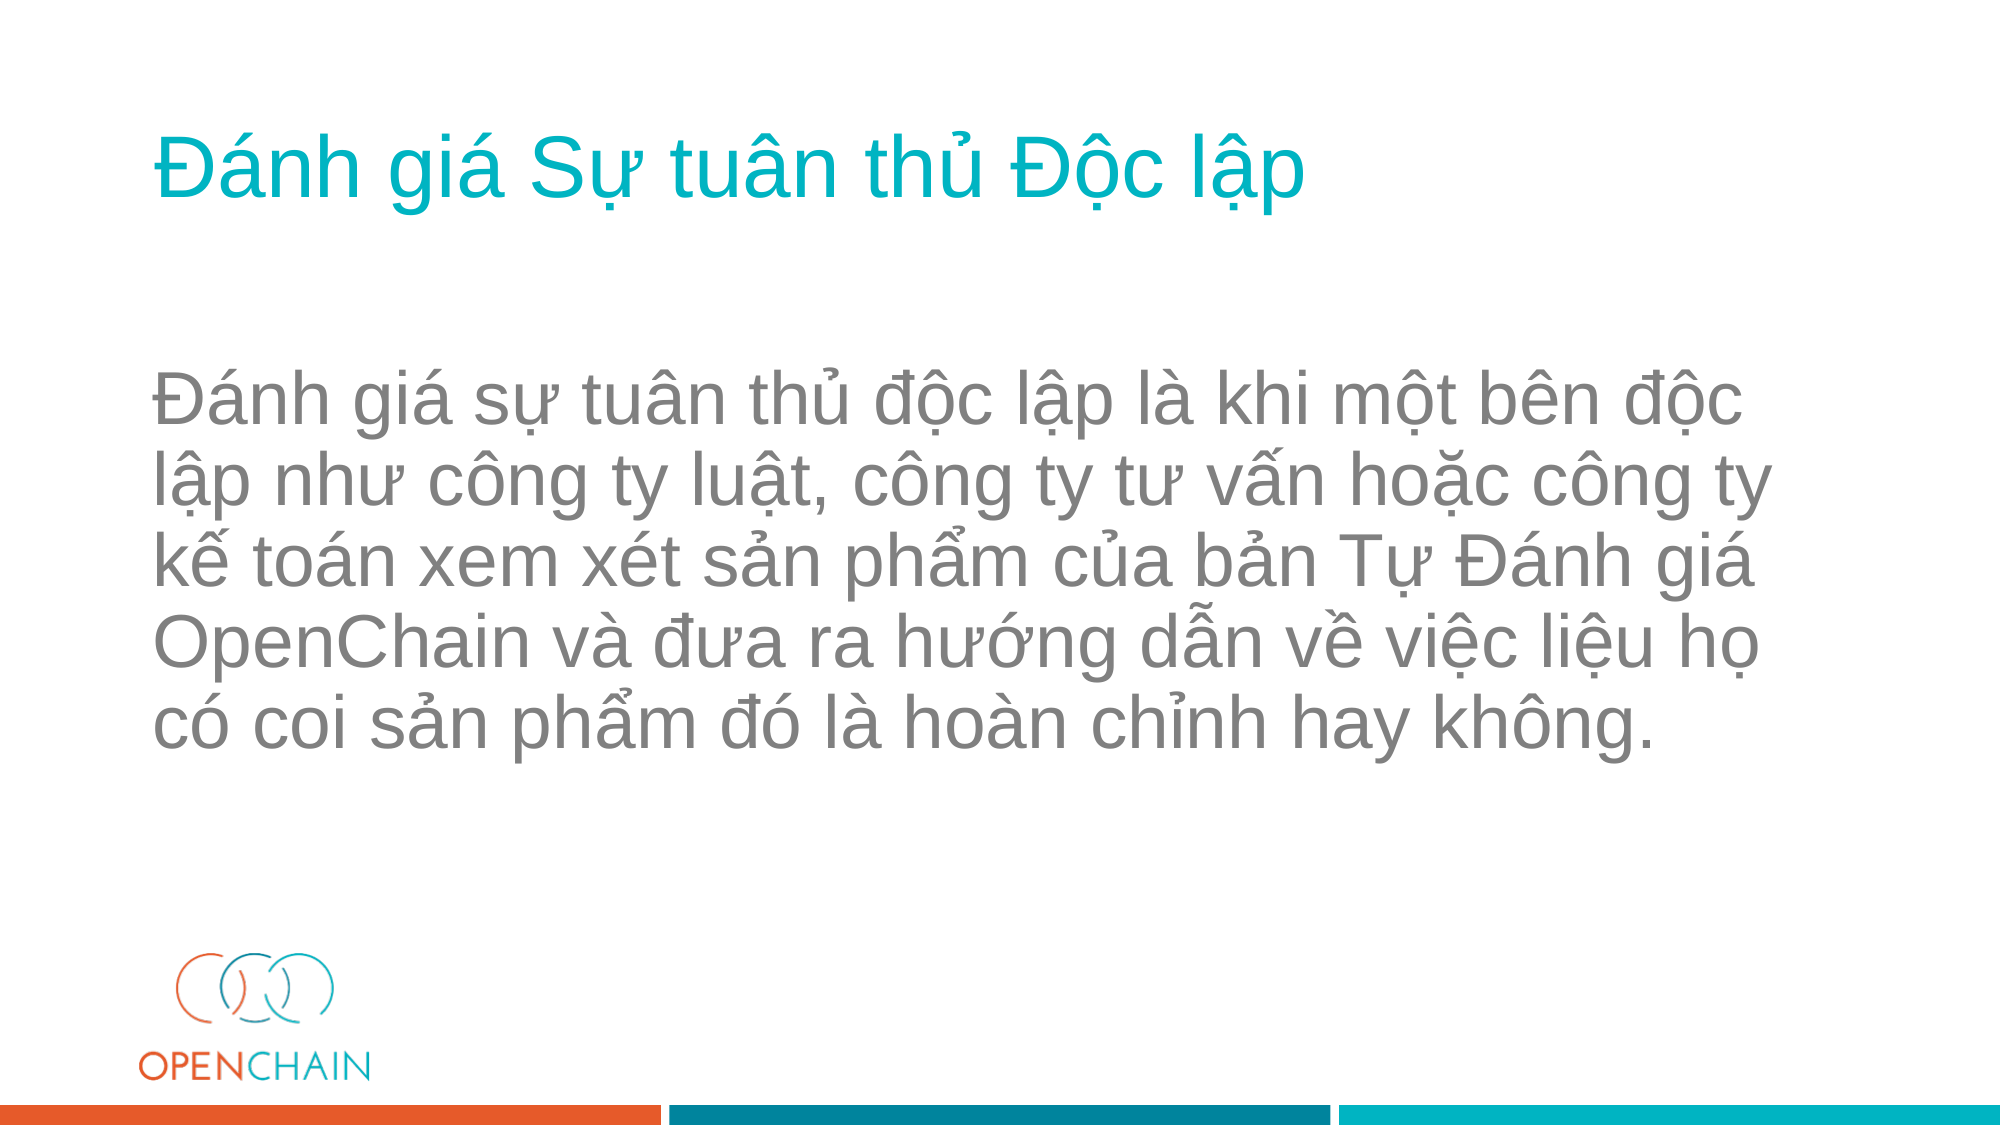

Đánh giá Sự tuân thủ Độc lập
# Đánh giá sự tuân thủ độc lập là khi một bên độc lập như công ty luật, công ty tư vấn hoặc công ty kế toán xem xét sản phẩm của bản Tự Đánh giá OpenChain và đưa ra hướng dẫn về việc liệu họ có coi sản phẩm đó là hoàn chỉnh hay không.